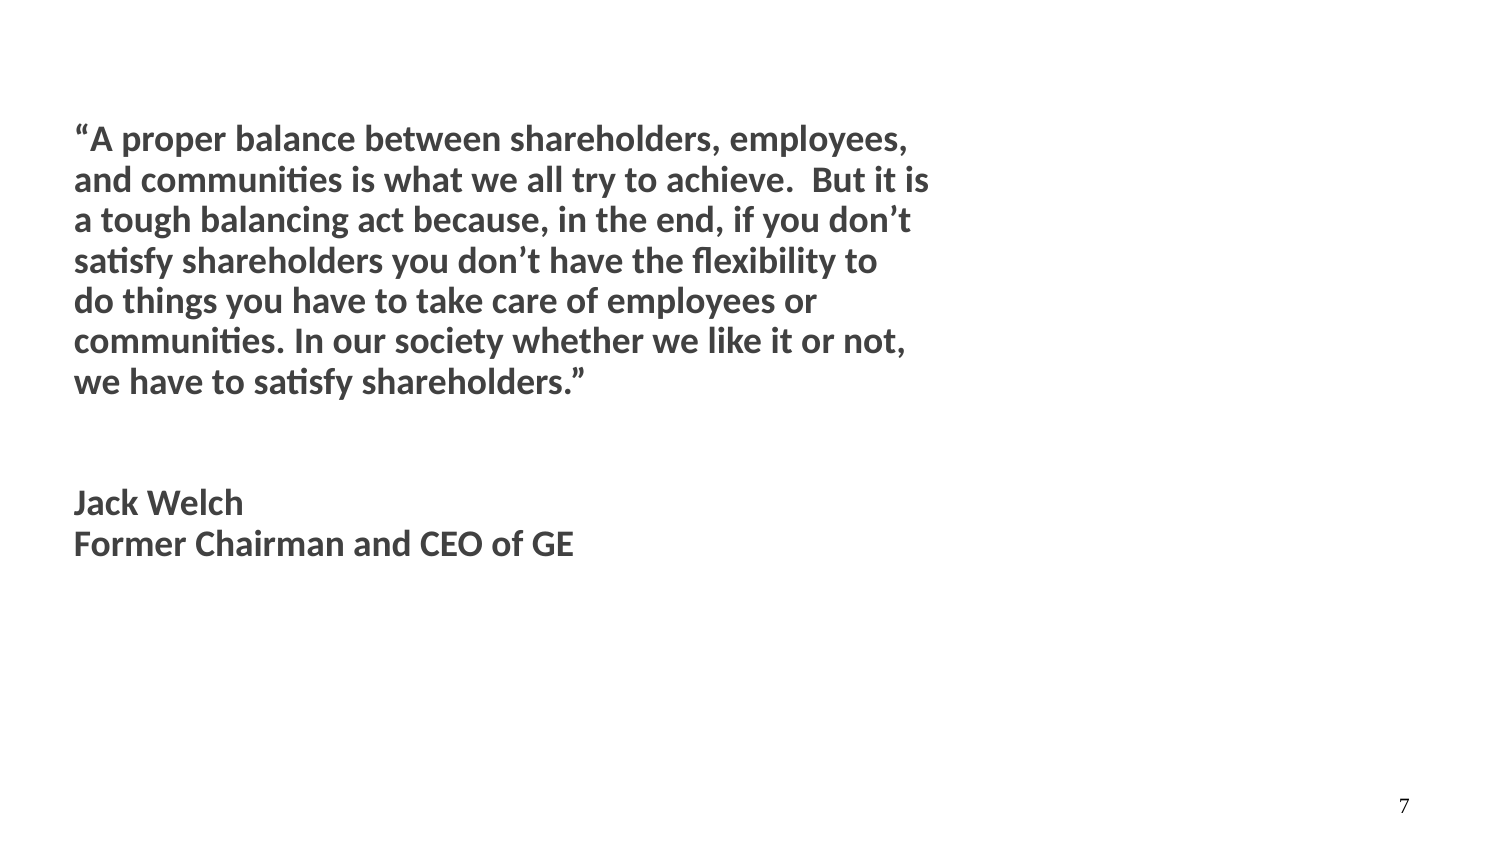

“A proper balance between shareholders, employees, and communities is what we all try to achieve.  But it is a tough balancing act because, in the end, if you don’t satisfy shareholders you don’t have the flexibility to
do things you have to take care of employees or
communities. In our society whether we like it or not, we have to satisfy shareholders.”

Jack Welch
Former Chairman and CEO of GE
7